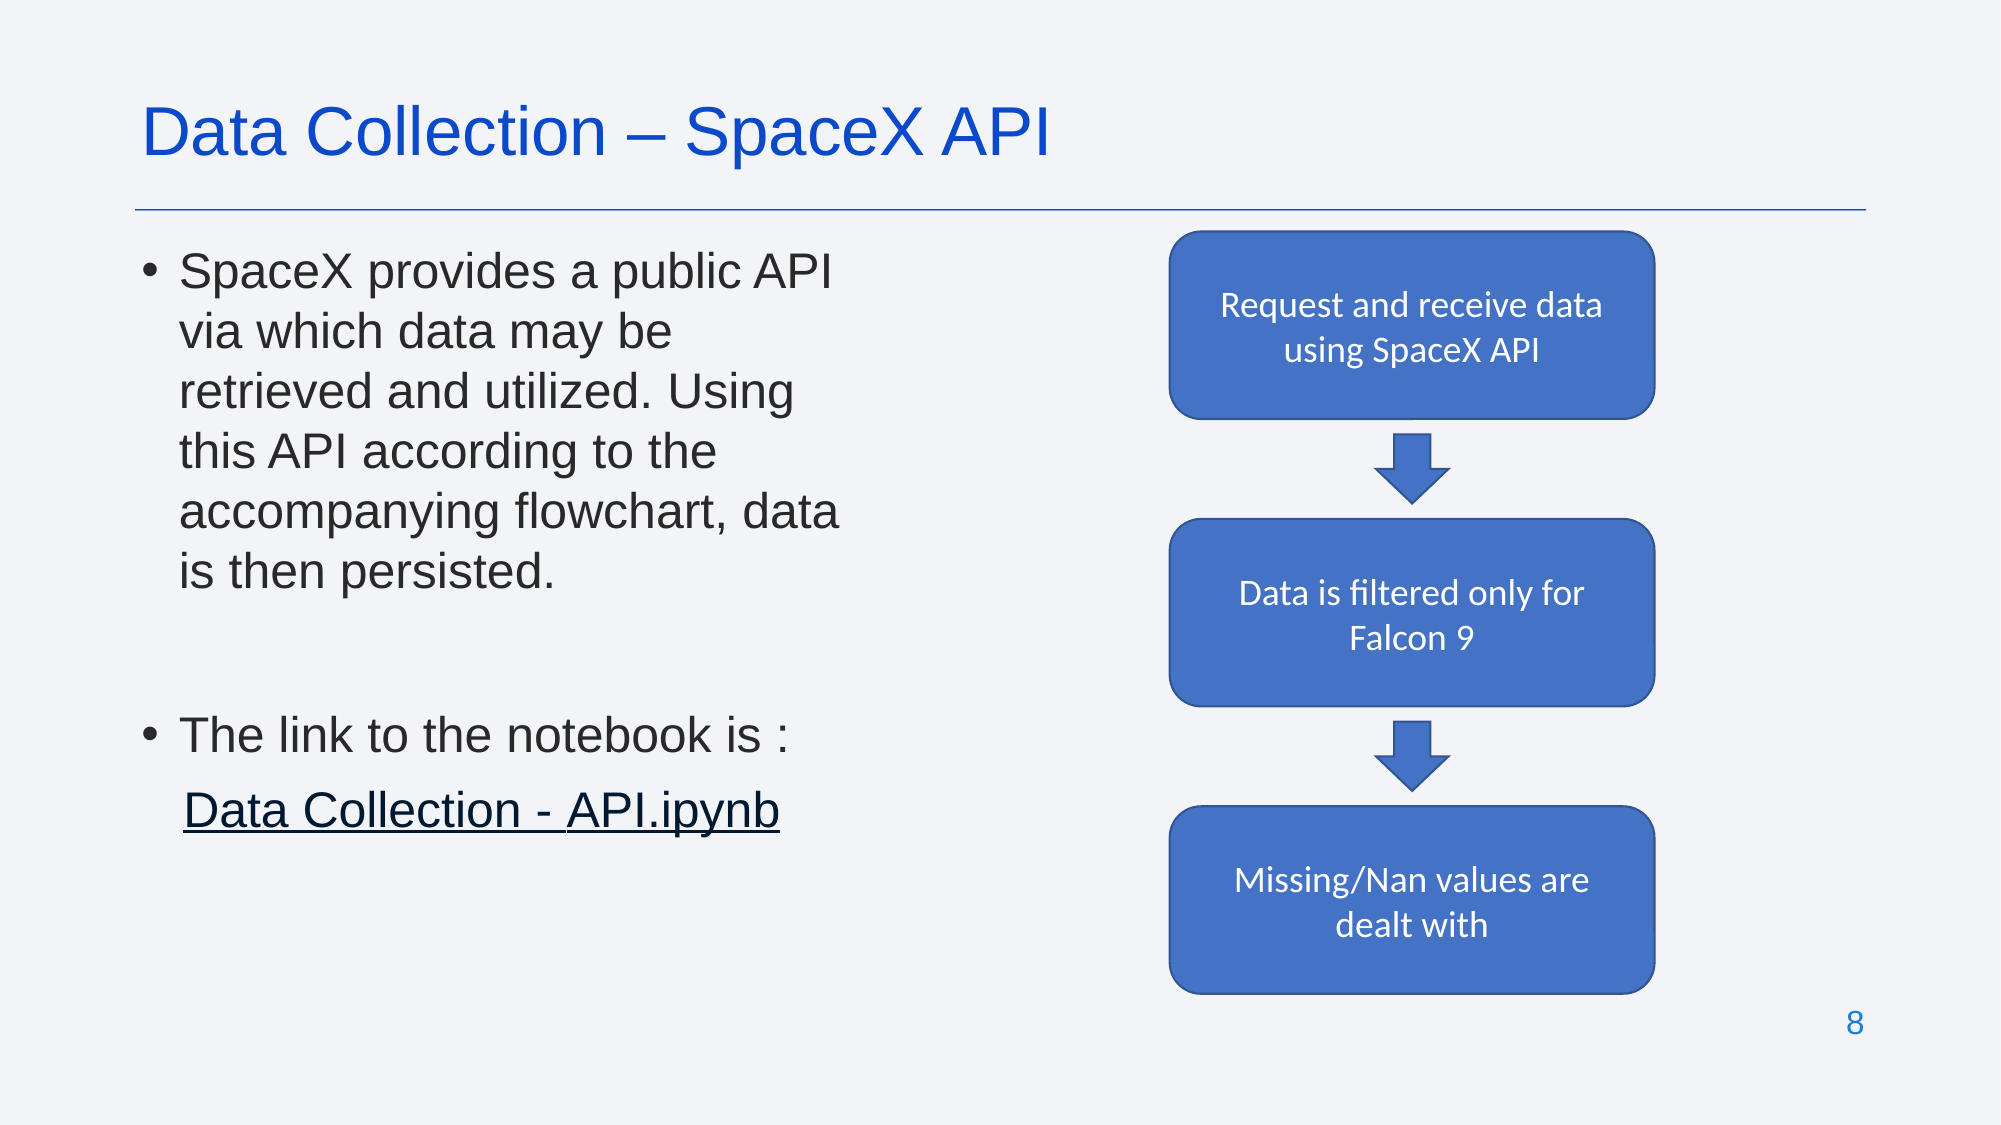

Data Collection – SpaceX API
SpaceX provides a public API via which data may be retrieved and utilized. Using this API according to the accompanying flowchart, data is then persisted.

The link to the notebook is :
   Data Collection - API.ipynb

Request and receive data using SpaceX API

Data is filtered only for Falcon 9

Missing/Nan values are dealt with
8